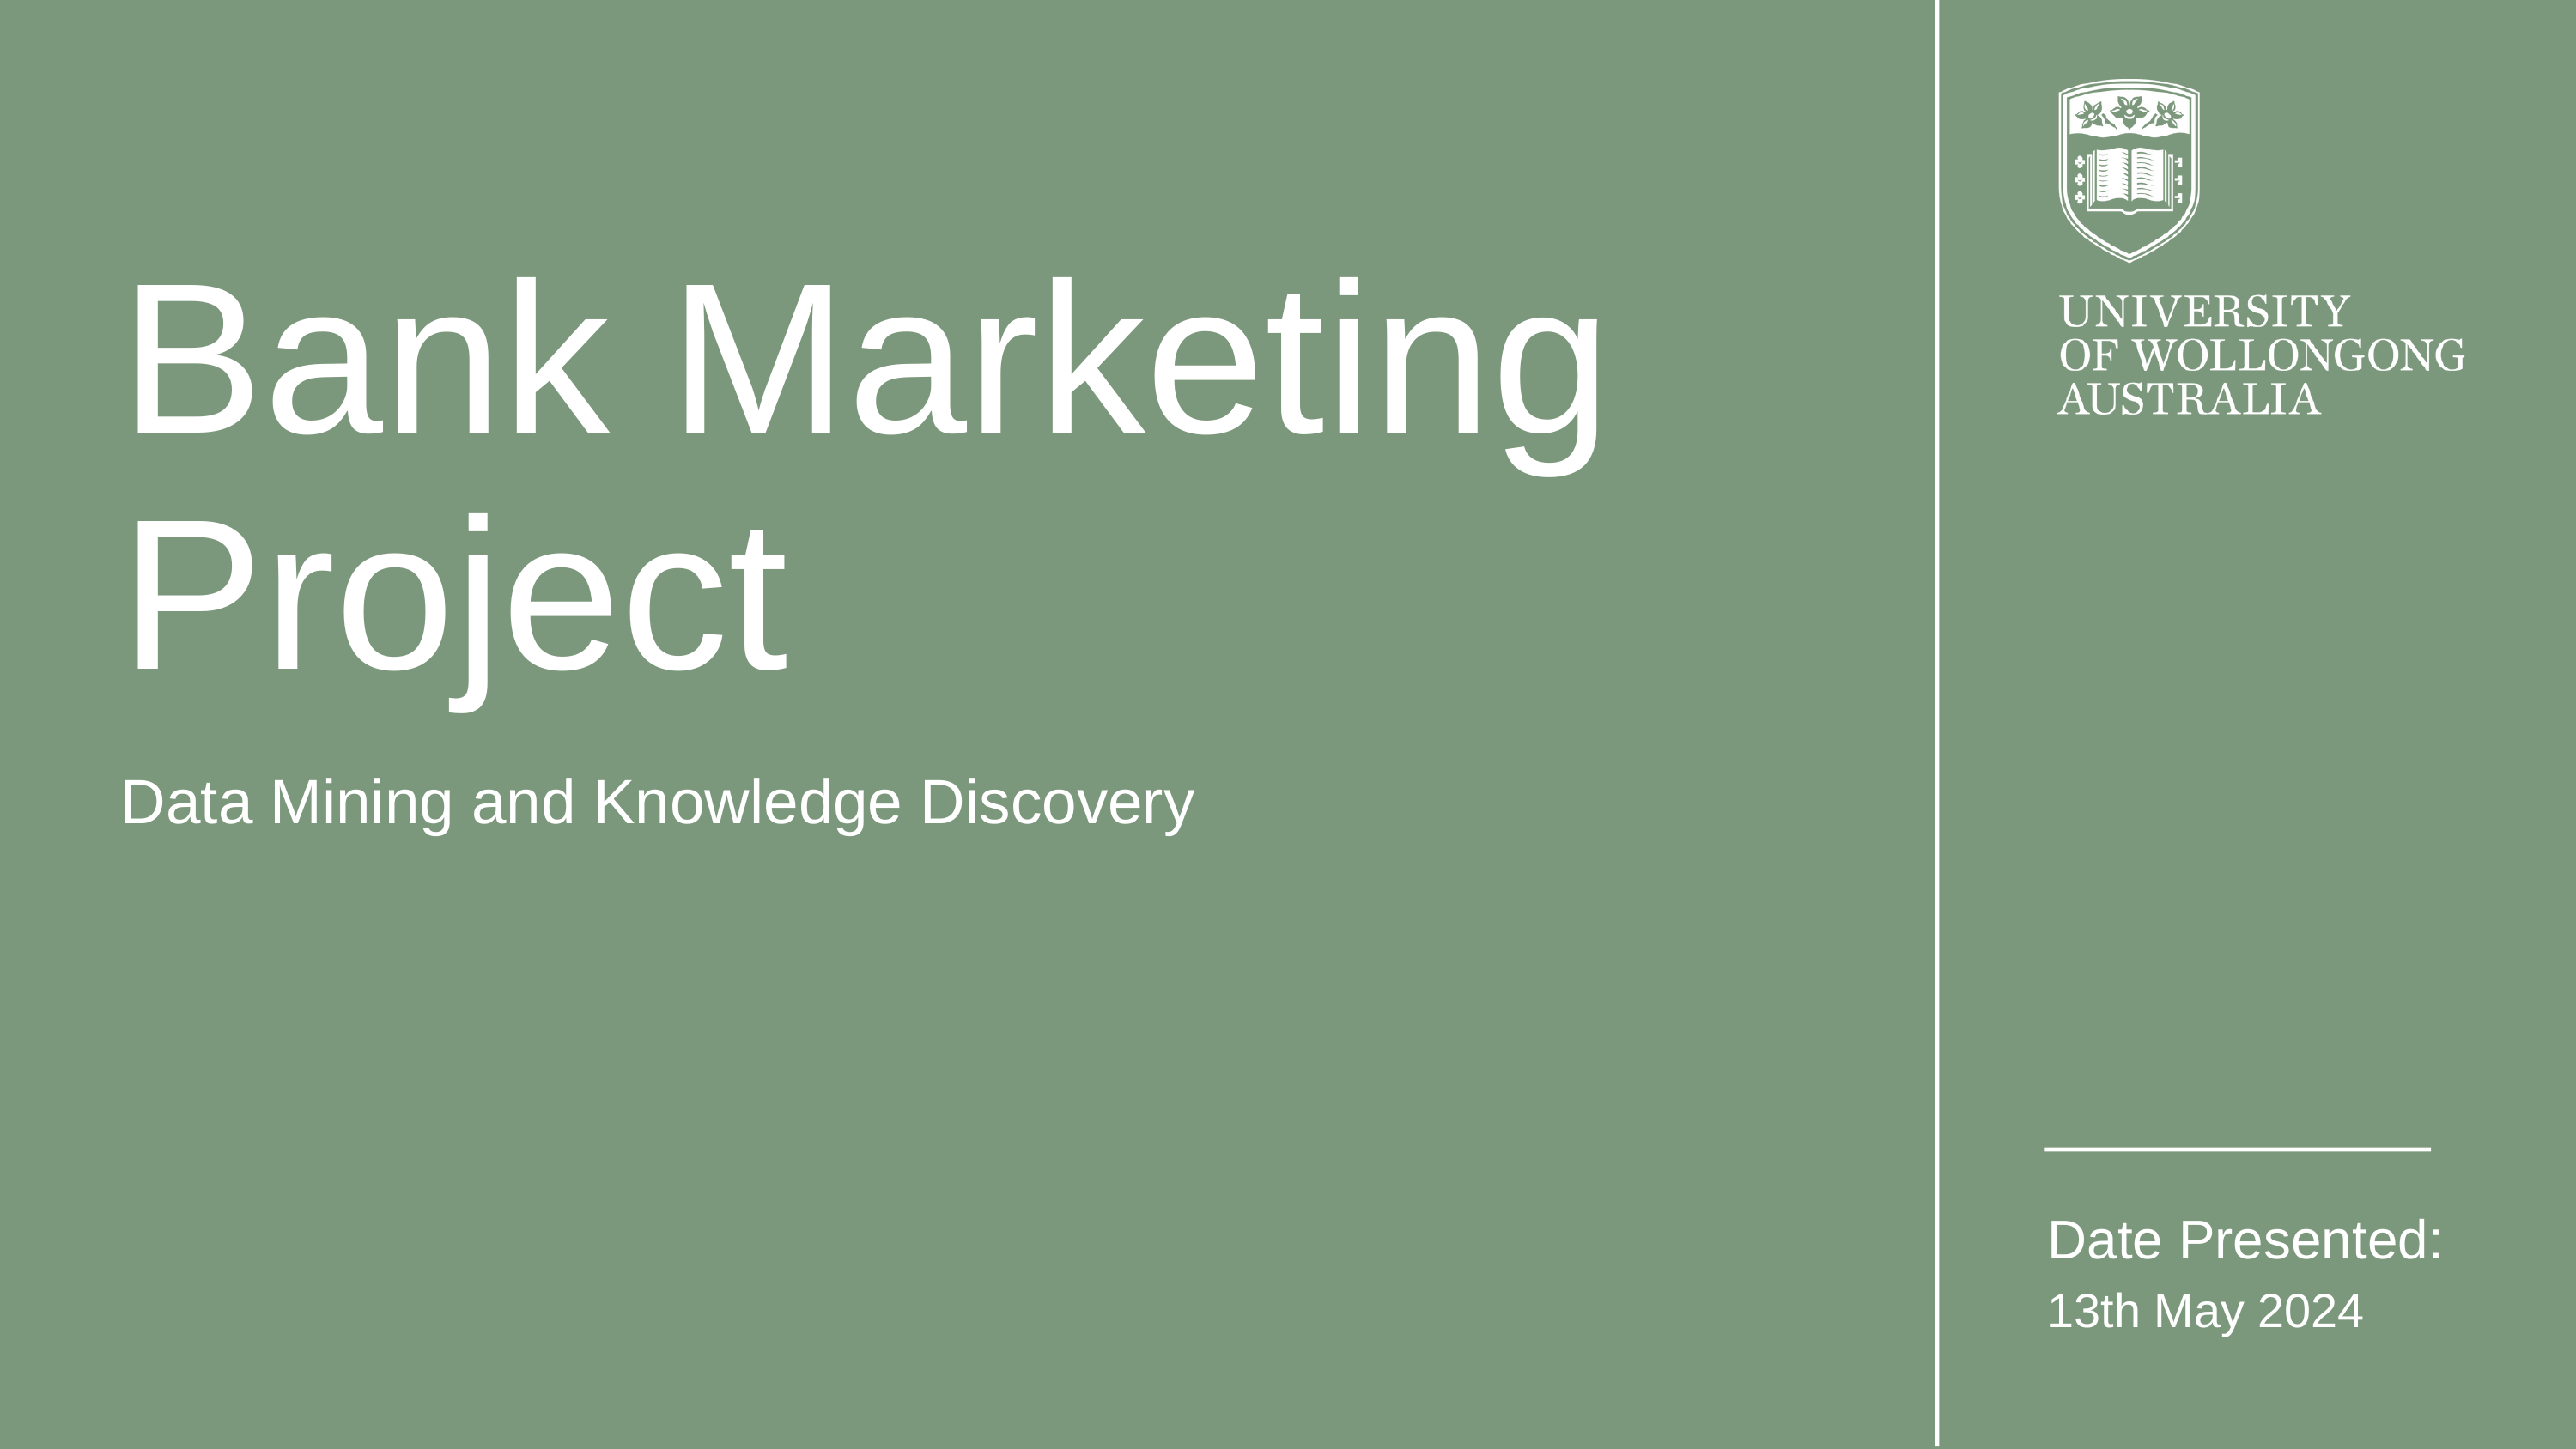

Bank Marketing  Project
Data Mining and Knowledge Discovery

Date Presented:
13th May 2024